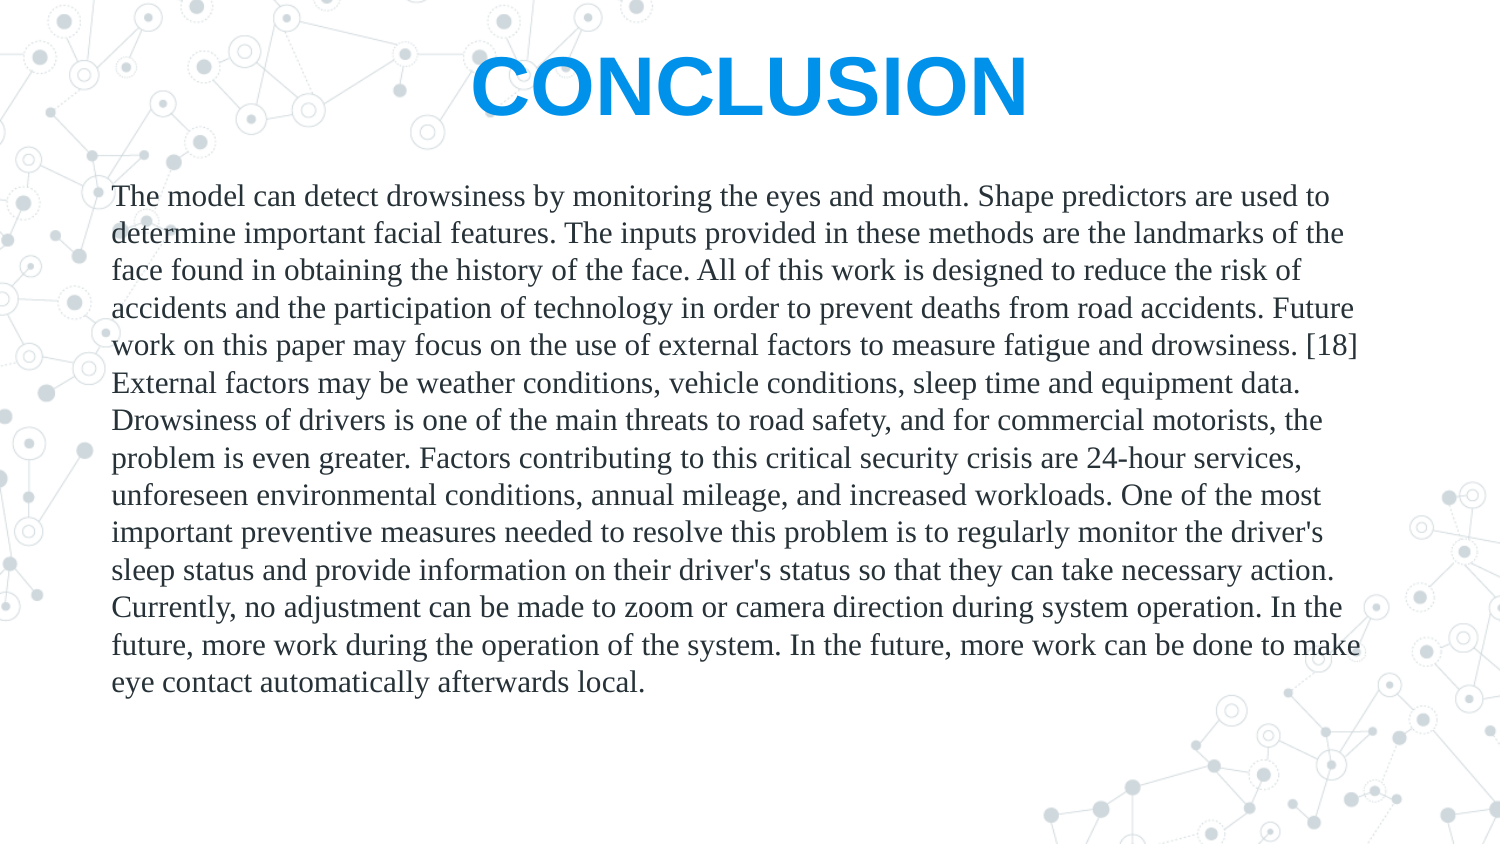

# CONCLUSION
The model can detect drowsiness by monitoring the eyes and mouth. Shape predictors are used to determine important facial features. The inputs provided in these methods are the landmarks of the face found in obtaining the history of the face. All of this work is designed to reduce the risk of accidents and the participation of technology in order to prevent deaths from road accidents. Future work on this paper may focus on the use of external factors to measure fatigue and drowsiness. [18] External factors may be weather conditions, vehicle conditions, sleep time and equipment data. Drowsiness of drivers is one of the main threats to road safety, and for commercial motorists, the problem is even greater. Factors contributing to this critical security crisis are 24-hour services, unforeseen environmental conditions, annual mileage, and increased workloads. One of the most important preventive measures needed to resolve this problem is to regularly monitor the driver's sleep status and provide information on their driver's status so that they can take necessary action. Currently, no adjustment can be made to zoom or camera direction during system operation. In the future, more work during the operation of the system. In the future, more work can be done to make eye contact automatically afterwards local.